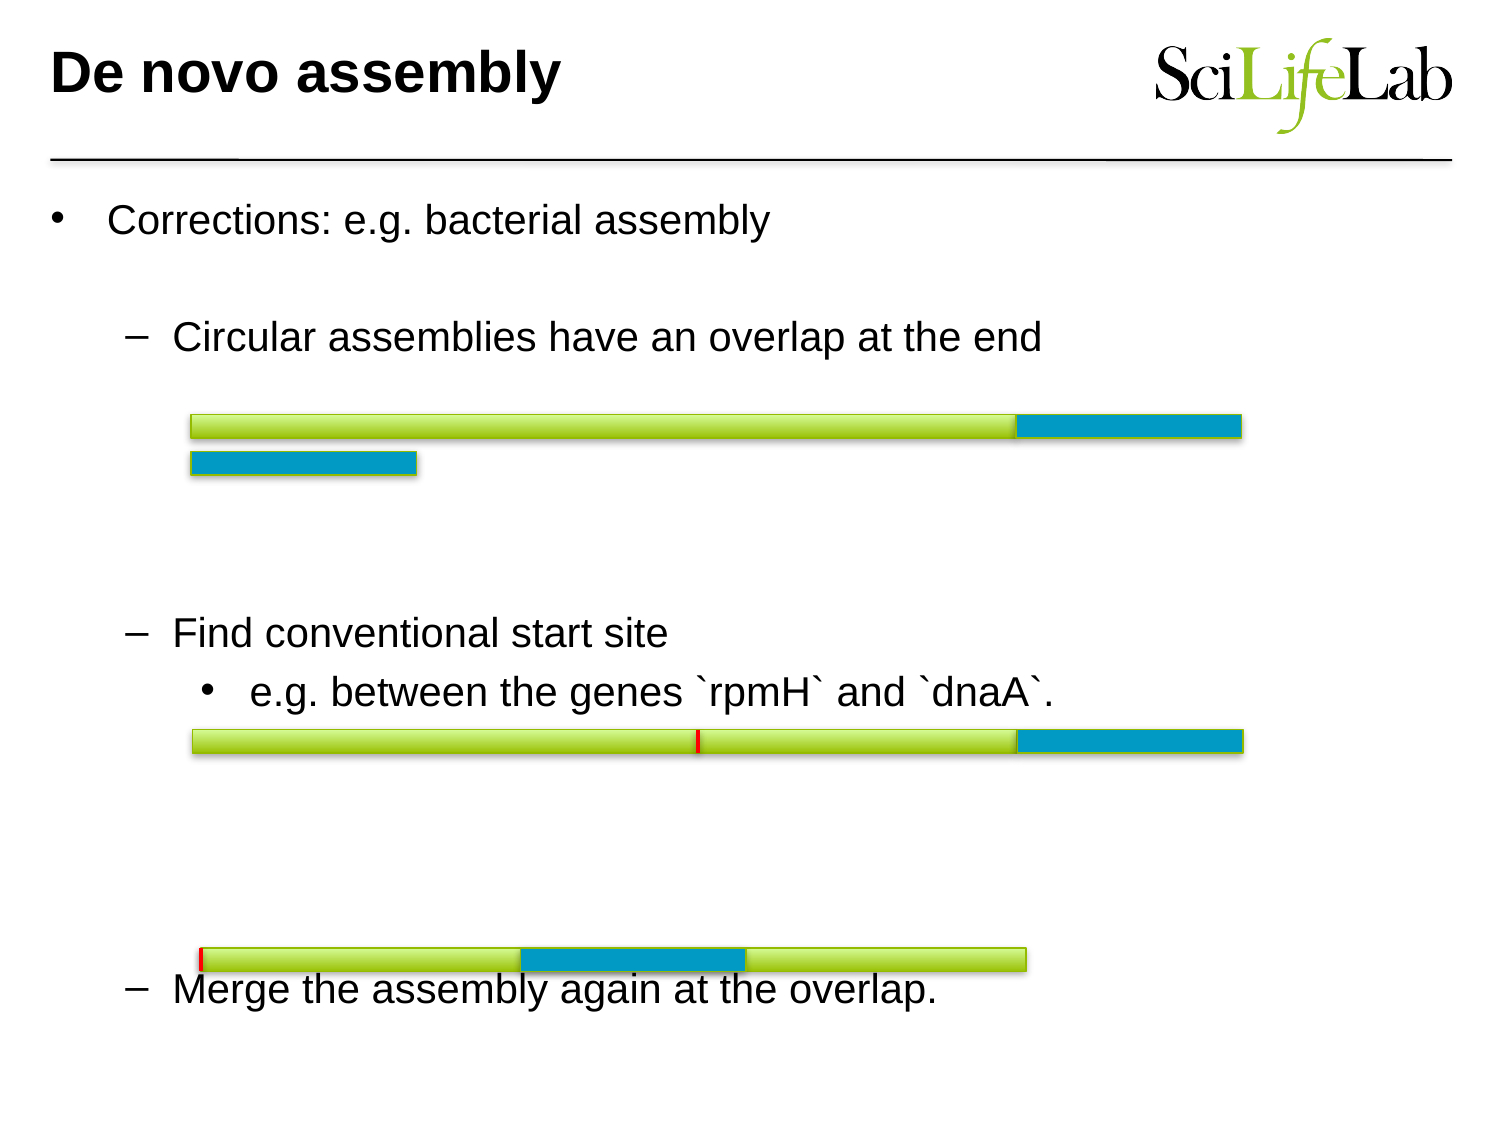

# De novo assembly
Corrections: e.g. bacterial assembly

Circular assemblies have an overlap at the end

Find conventional start site
 e.g. between the genes `rpmH` and `dnaA`.

Merge the assembly again at the overlap.